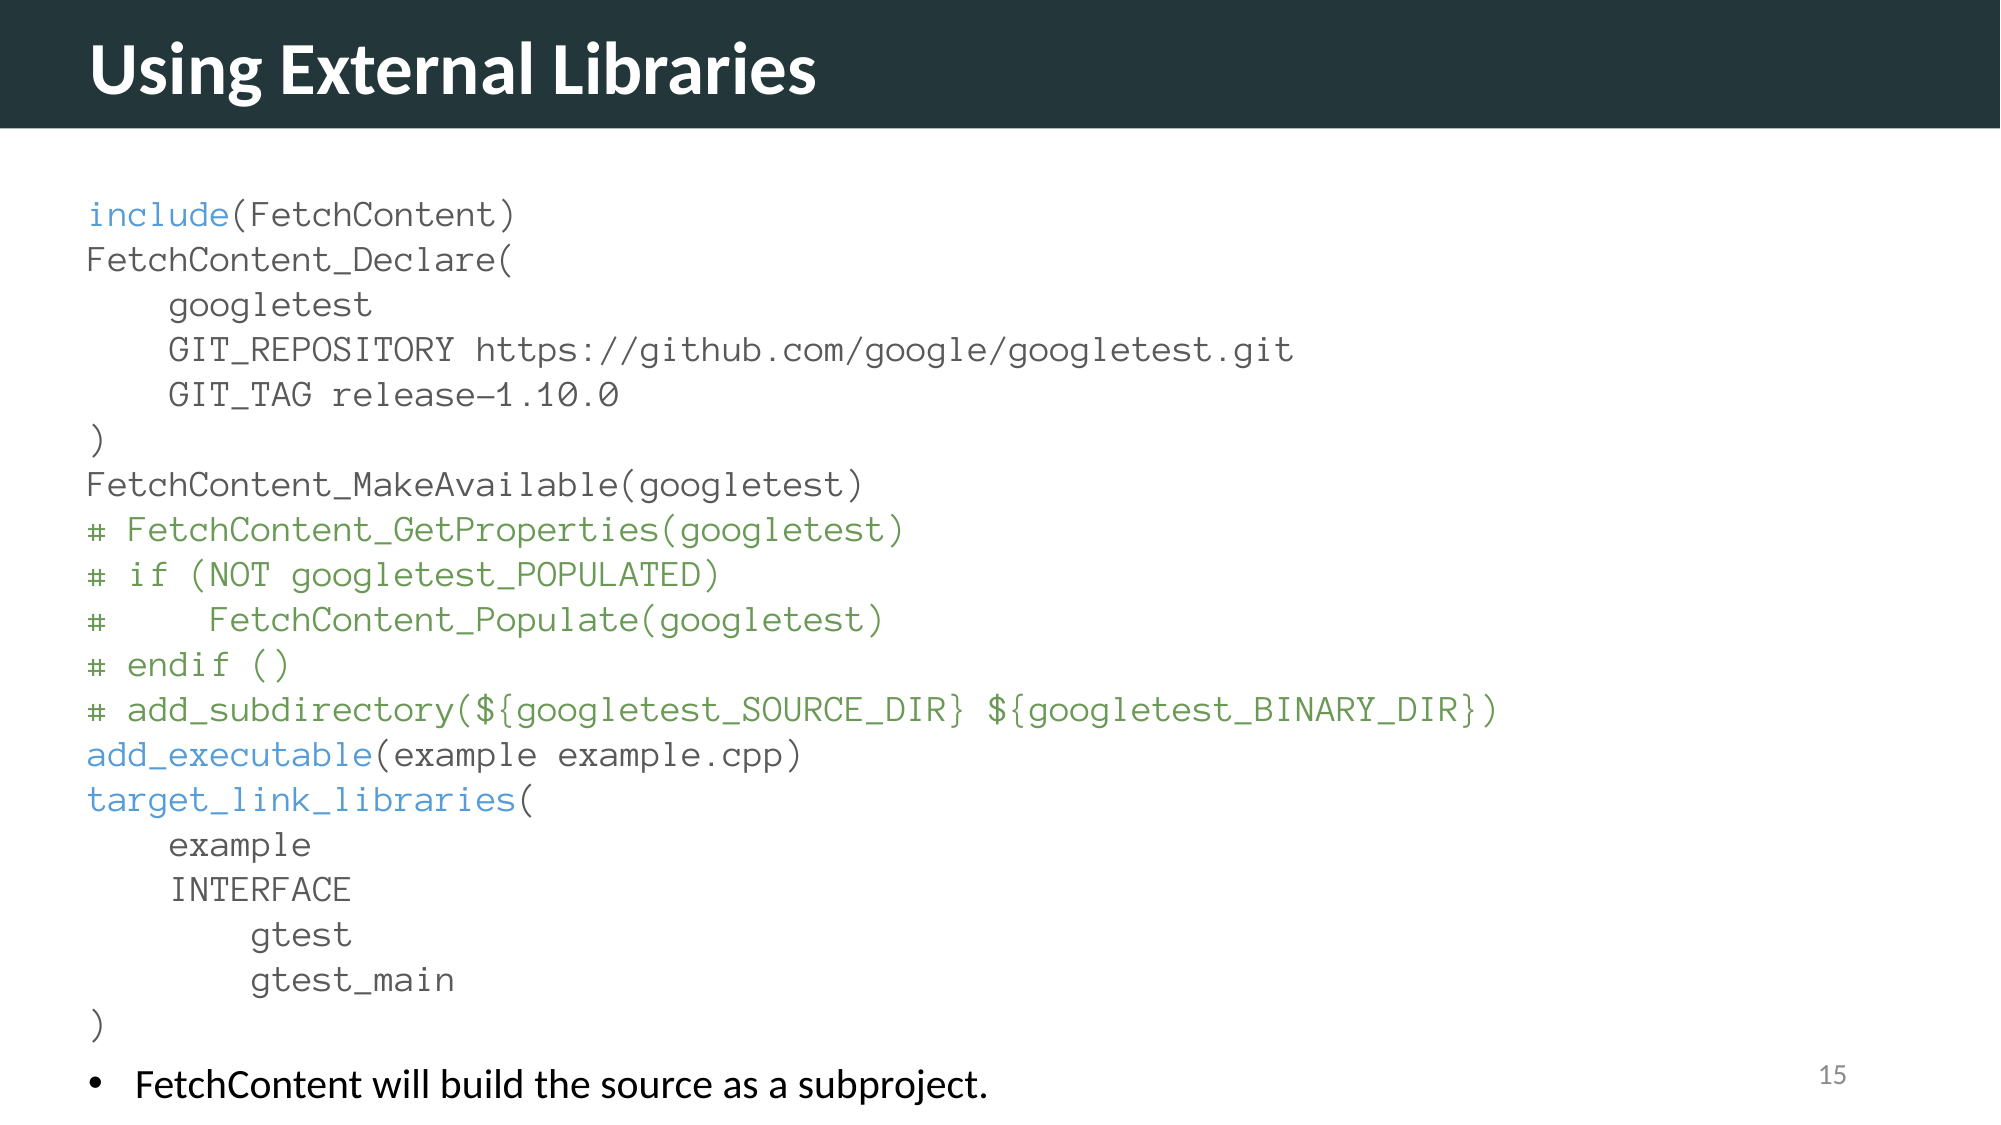

Using External Libraries
include(FetchContent)
FetchContent_Declare(
    googletest
    GIT_REPOSITORY https://github.com/google/googletest.git
    GIT_TAG release-1.10.0
)
FetchContent_MakeAvailable(googletest)
# FetchContent_GetProperties(googletest)
# if (NOT googletest_POPULATED)
#     FetchContent_Populate(googletest)
# endif ()
# add_subdirectory(${googletest_SOURCE_DIR} ${googletest_BINARY_DIR})
add_executable(example example.cpp)
target_link_libraries(
    example
    INTERFACE
        gtest
        gtest_main
)

15
FetchContent will build the source as a subproject.